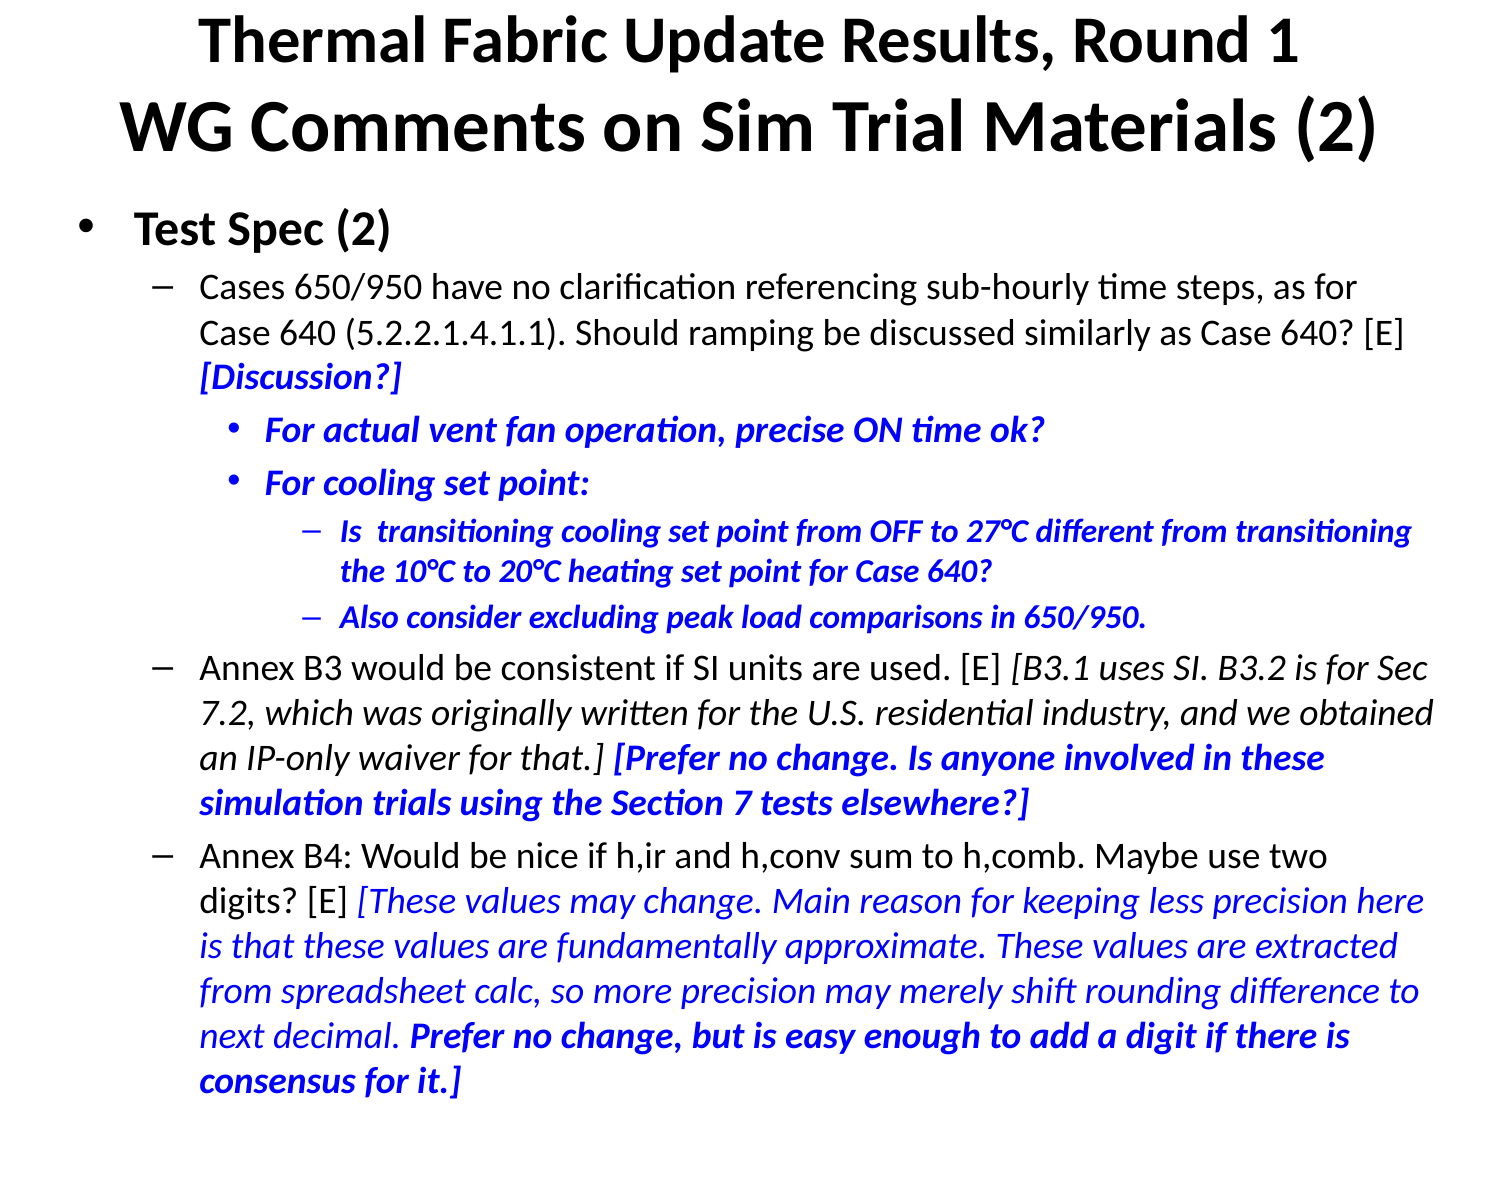

# Thermal Fabric Update Results, Round 1 WG Comments on Sim Trial Materials (2)
Test Spec (2)
Cases 650/950 have no clarification referencing sub-hourly time steps, as for Case 640 (5.2.2.1.4.1.1). Should ramping be discussed similarly as Case 640? [E] [Discussion?]
For actual vent fan operation, precise ON time ok?
For cooling set point:
Is  transitioning cooling set point from OFF to 27°C different from transitioning the 10°C to 20°C heating set point for Case 640?
Also consider excluding peak load comparisons in 650/950.
Annex B3 would be consistent if SI units are used. [E] [B3.1 uses SI. B3.2 is for Sec 7.2, which was originally written for the U.S. residential industry, and we obtained an IP-only waiver for that.] [Prefer no change. Is anyone involved in these simulation trials using the Section 7 tests elsewhere?]
Annex B4: Would be nice if h,ir and h,conv sum to h,comb. Maybe use two digits? [E] [These values may change. Main reason for keeping less precision here is that these values are fundamentally approximate. These values are extracted from spreadsheet calc, so more precision may merely shift rounding difference to next decimal. Prefer no change, but is easy enough to add a digit if there is consensus for it.]